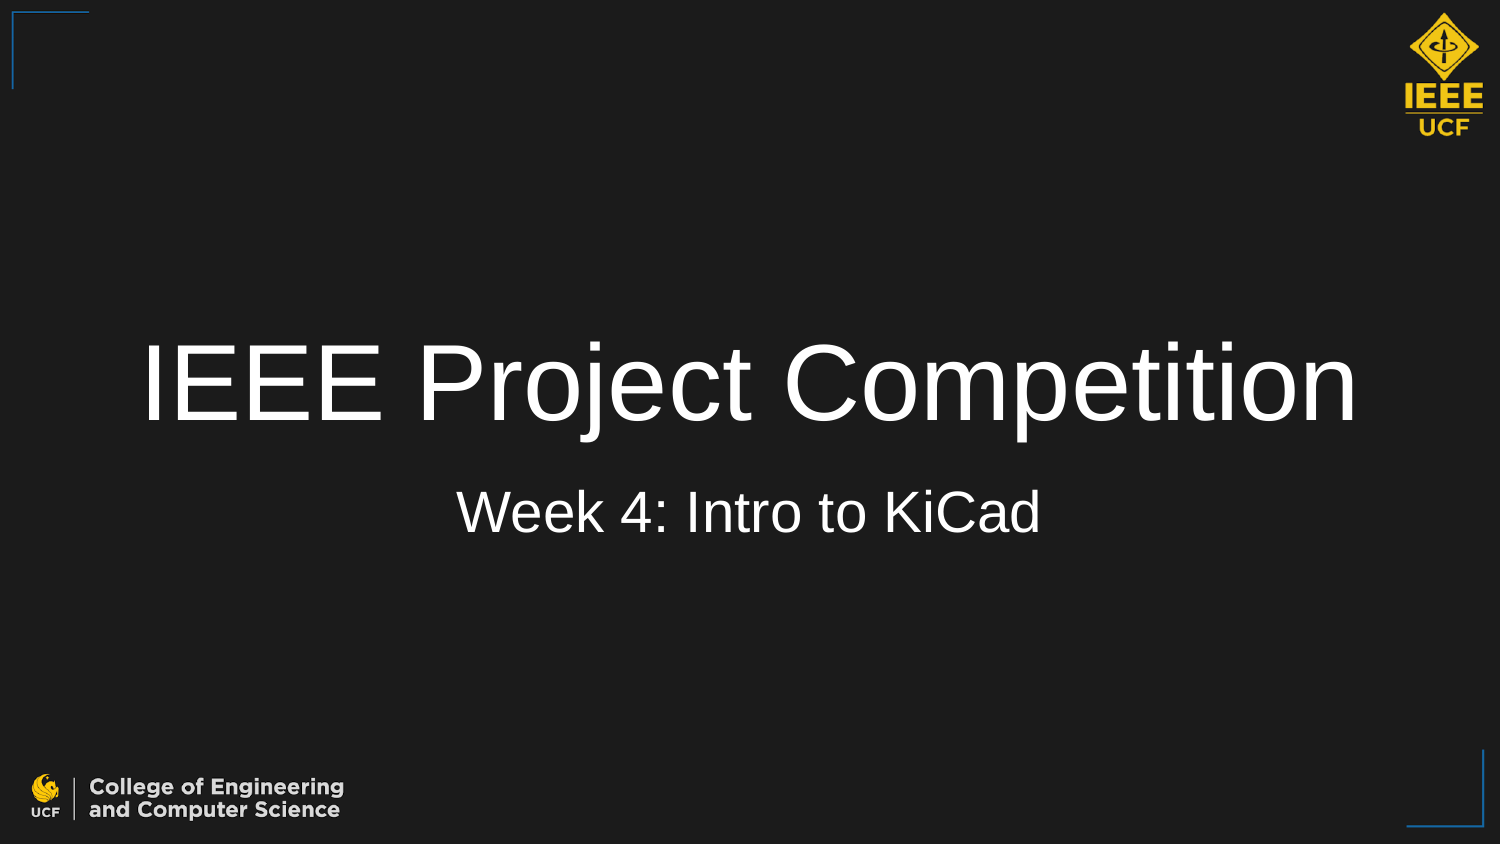

# IEEE Project Competition
Week 4: Intro to KiCad